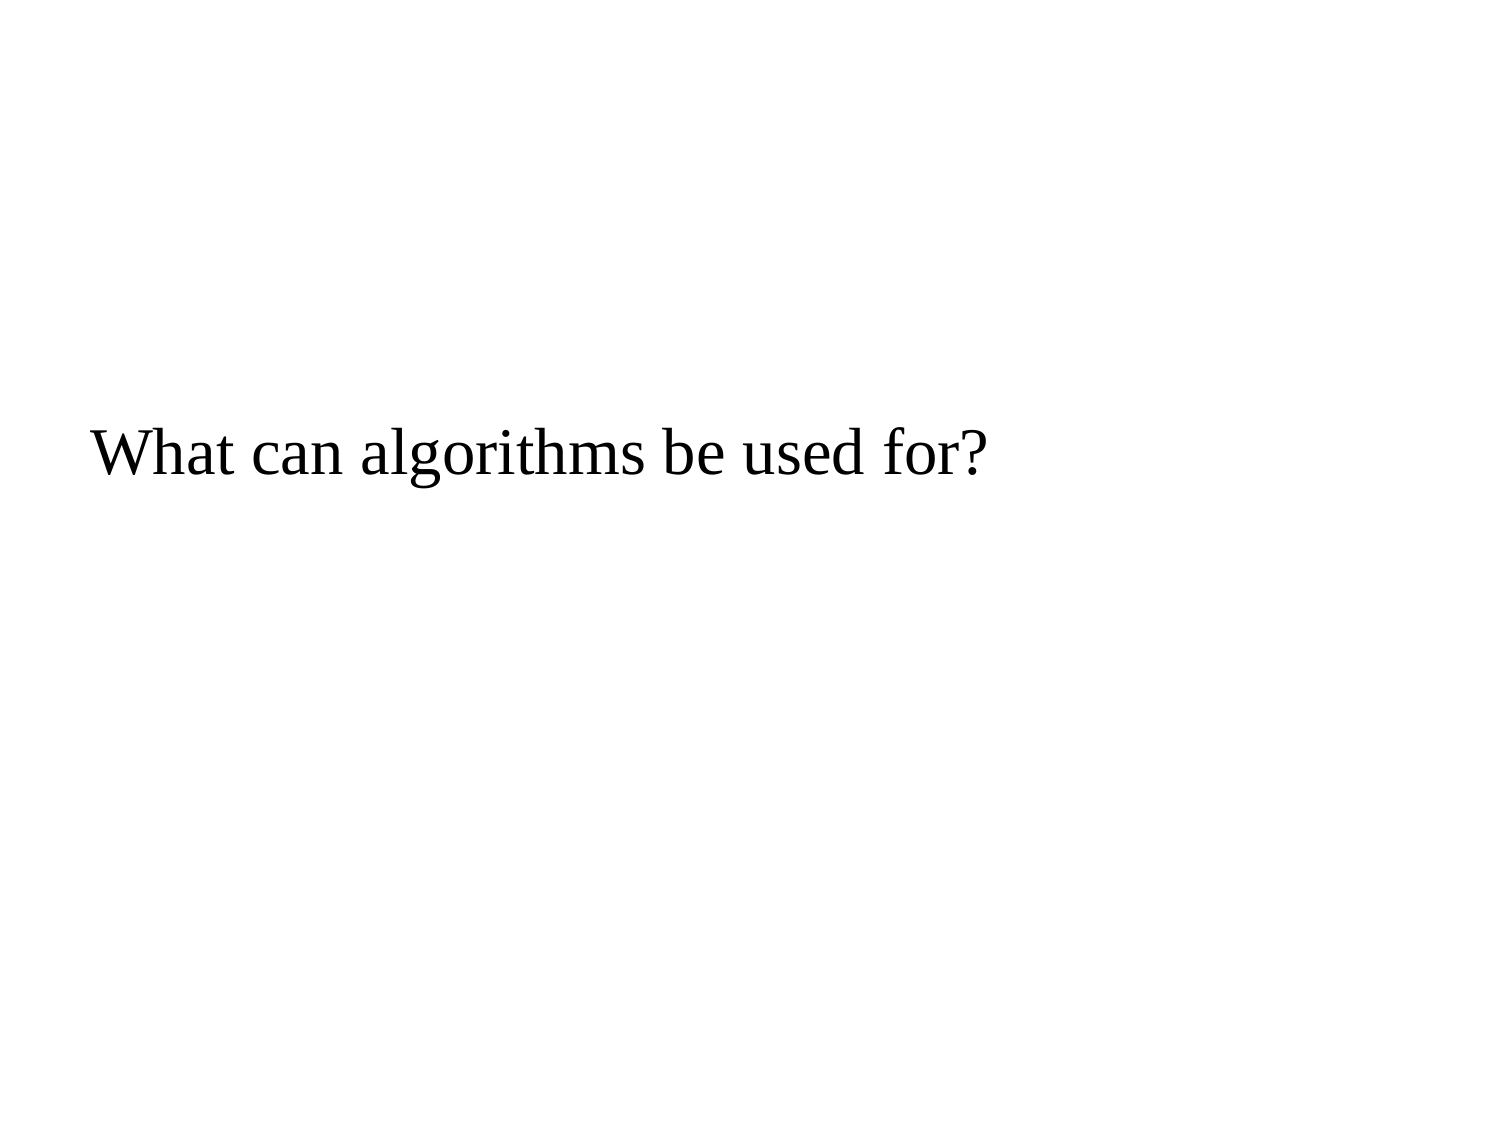

#
What can algorithms be used for?